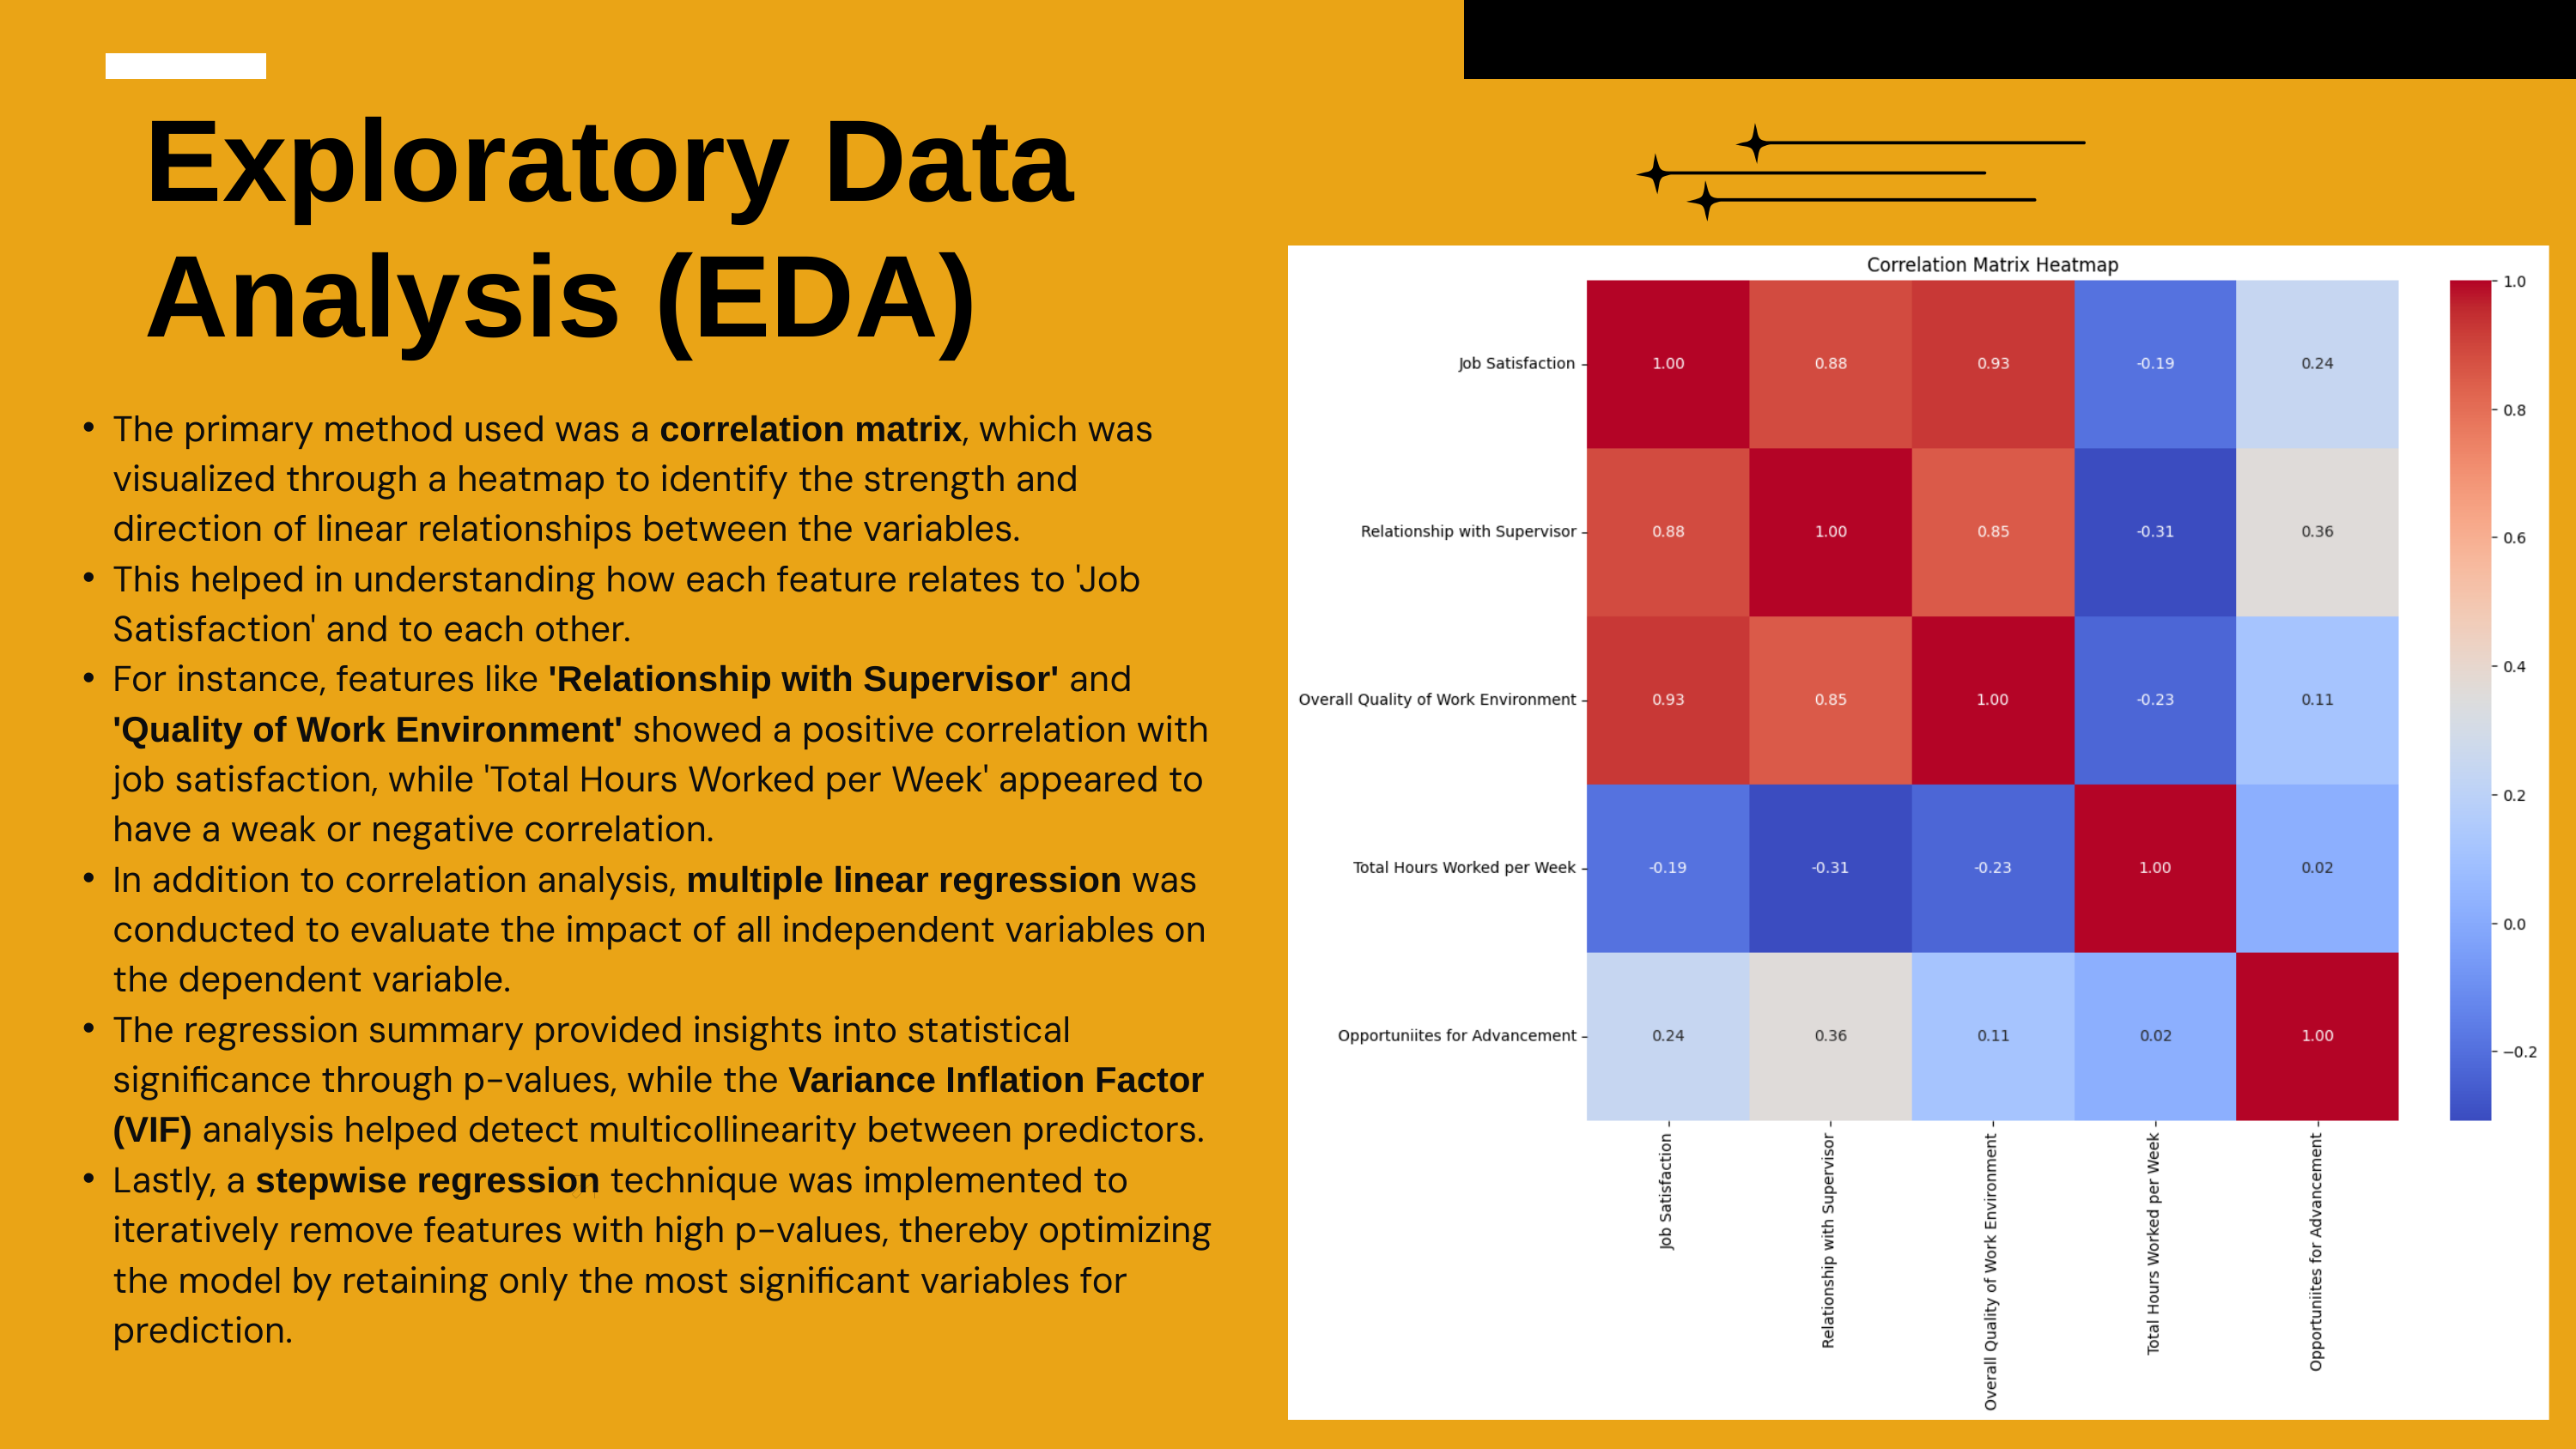

Exploratory Data Analysis (EDA)

The primary method used was a correlation matrix, which was visualized through a heatmap to identify the strength and direction of linear relationships between the variables.
This helped in understanding how each feature relates to 'Job Satisfaction' and to each other.
For instance, features like 'Relationship with Supervisor' and 'Quality of Work Environment' showed a positive correlation with job satisfaction, while 'Total Hours Worked per Week' appeared to have a weak or negative correlation.
In addition to correlation analysis, multiple linear regression was conducted to evaluate the impact of all independent variables on the dependent variable.
The regression summary provided insights into statistical significance through p-values, while the Variance Inflation Factor (VIF) analysis helped detect multicollinearity between predictors.
Lastly, a stepwise regression technique was implemented to iteratively remove features with high p-values, thereby optimizing the model by retaining only the most significant variables for prediction.